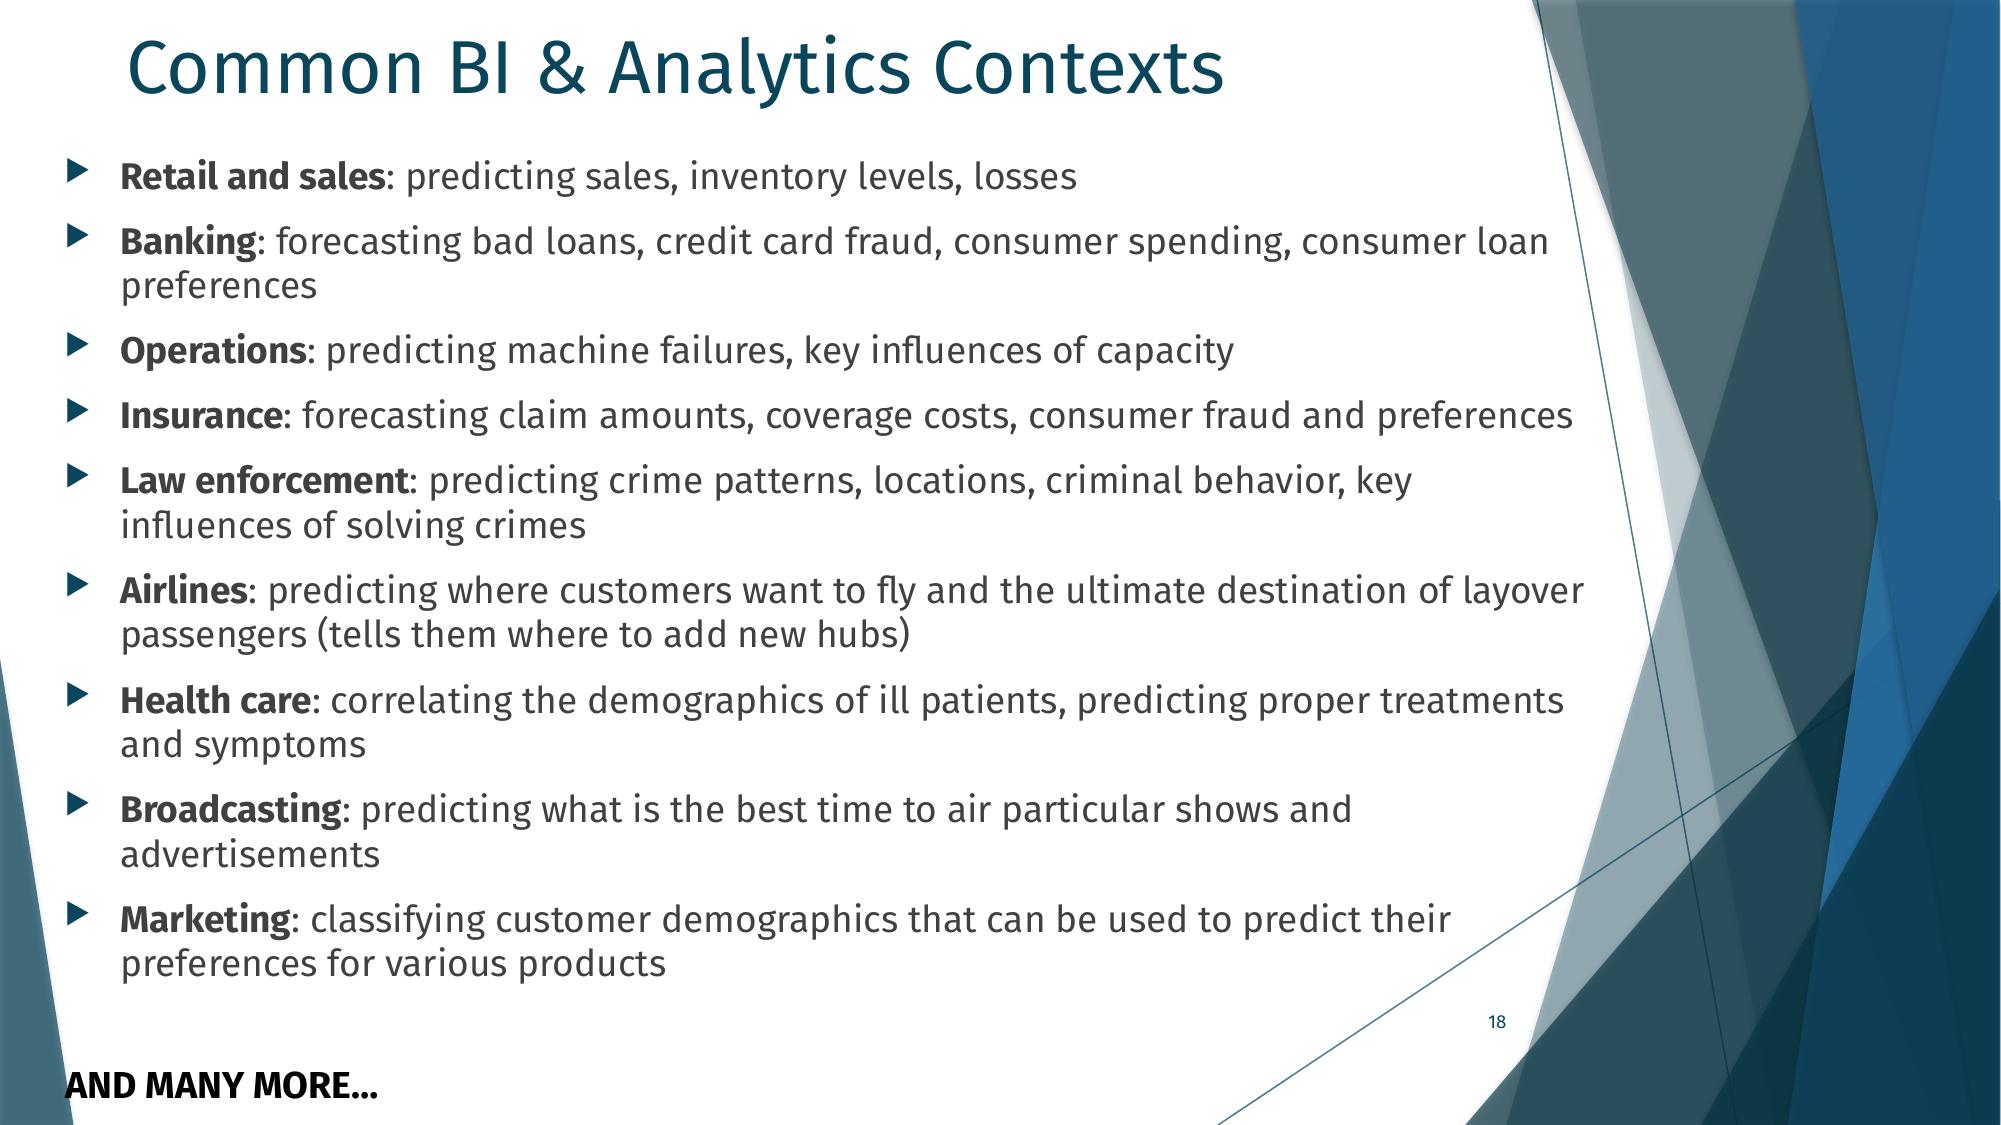

# Common BI & Analytics Contexts
Retail and sales: predicting sales, inventory levels, losses
Banking: forecasting bad loans, credit card fraud, consumer spending, consumer loan preferences
Operations: predicting machine failures, key influences of capacity
Insurance: forecasting claim amounts, coverage costs, consumer fraud and preferences
Law enforcement: predicting crime patterns, locations, criminal behavior, key influences of solving crimes
Airlines: predicting where customers want to fly and the ultimate destination of layover passengers (tells them where to add new hubs)
Health care: correlating the demographics of ill patients, predicting proper treatments and symptoms
Broadcasting: predicting what is the best time to air particular shows and advertisements
Marketing: classifying customer demographics that can be used to predict their preferences for various products
18
AND MANY MORE…